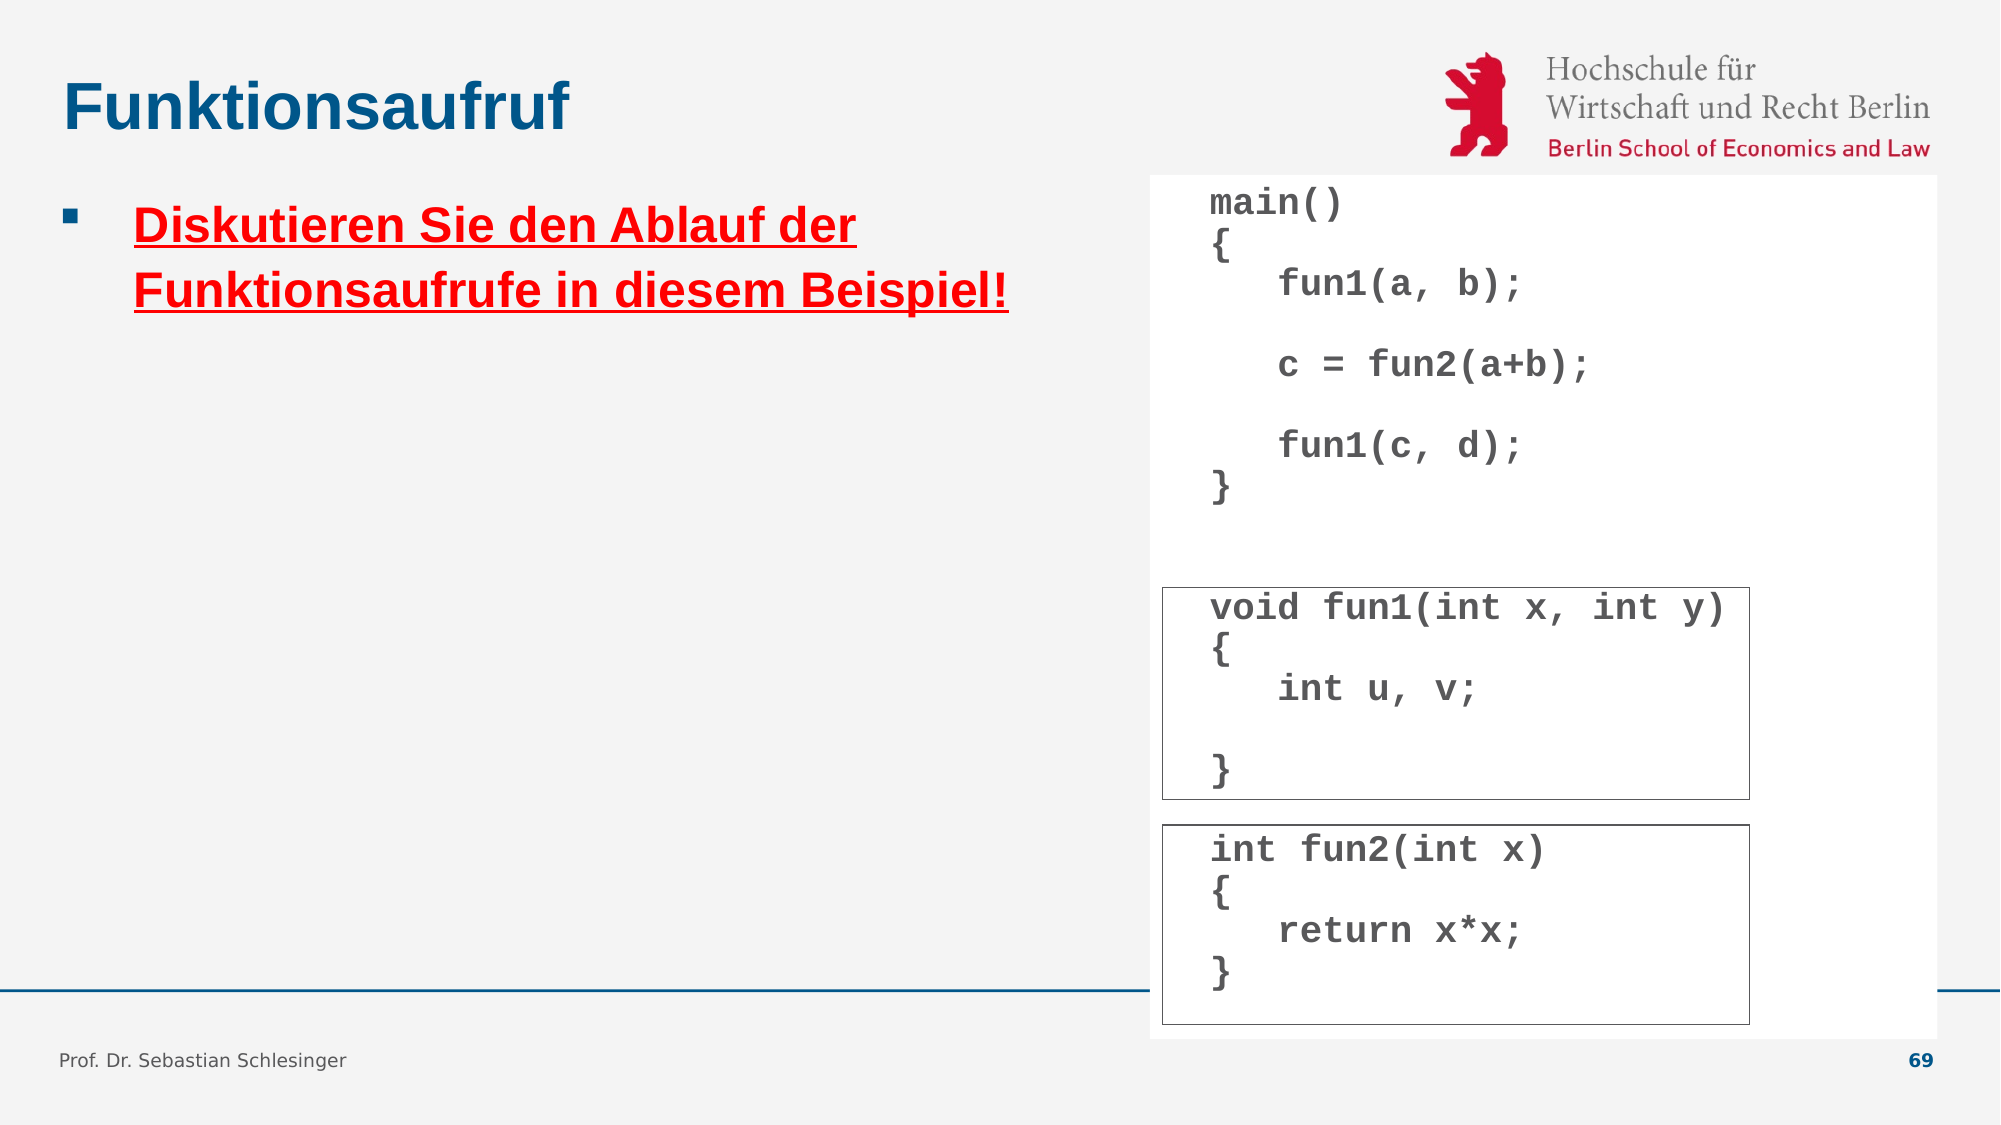

# Funktionsaufruf
  main()
  {
     fun1(a, b);

     c = fun2(a+b);

     fun1(c, d);
  }

  void fun1(int x, int y)
  {
     int u, v;

  }

  int fun2(int x)
  {
     return x*x;
  }

Diskutieren Sie den Ablauf der Funktionsaufrufe in diesem Beispiel!

Prof. Dr. Sebastian Schlesinger
69